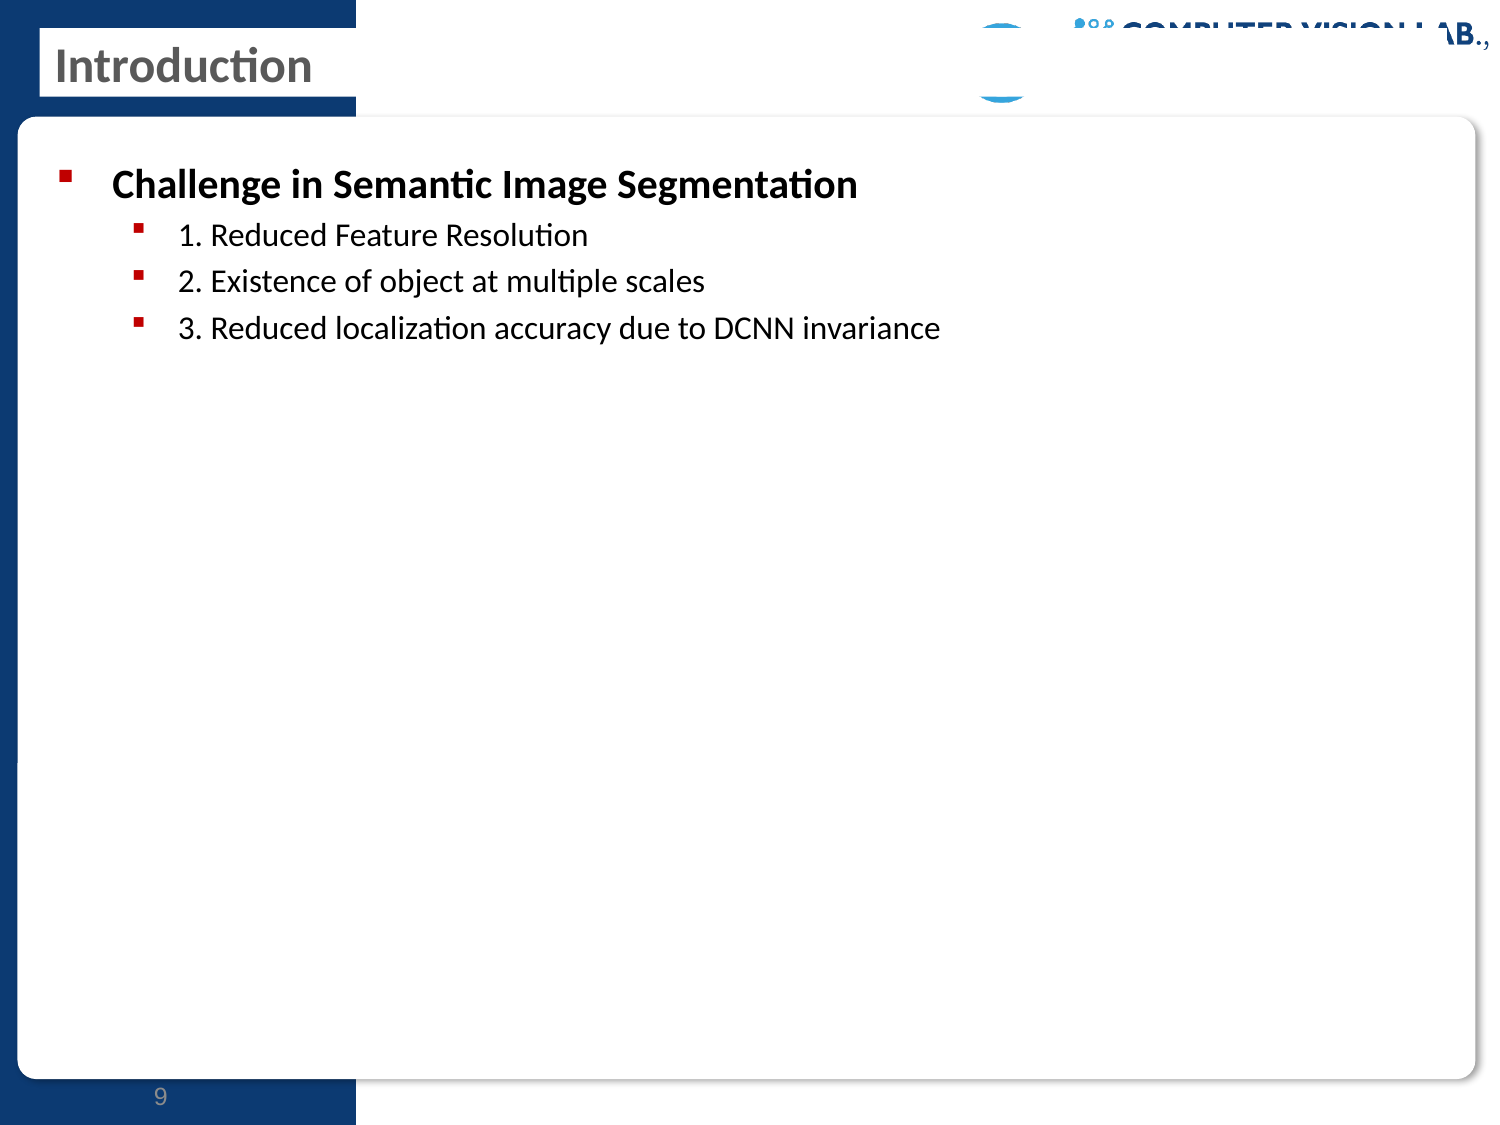

# Introduction
Challenge in Semantic Image Segmentation
1. Reduced Feature Resolution
2. Existence of object at multiple scales
3. Reduced localization accuracy due to DCNN invariance
9